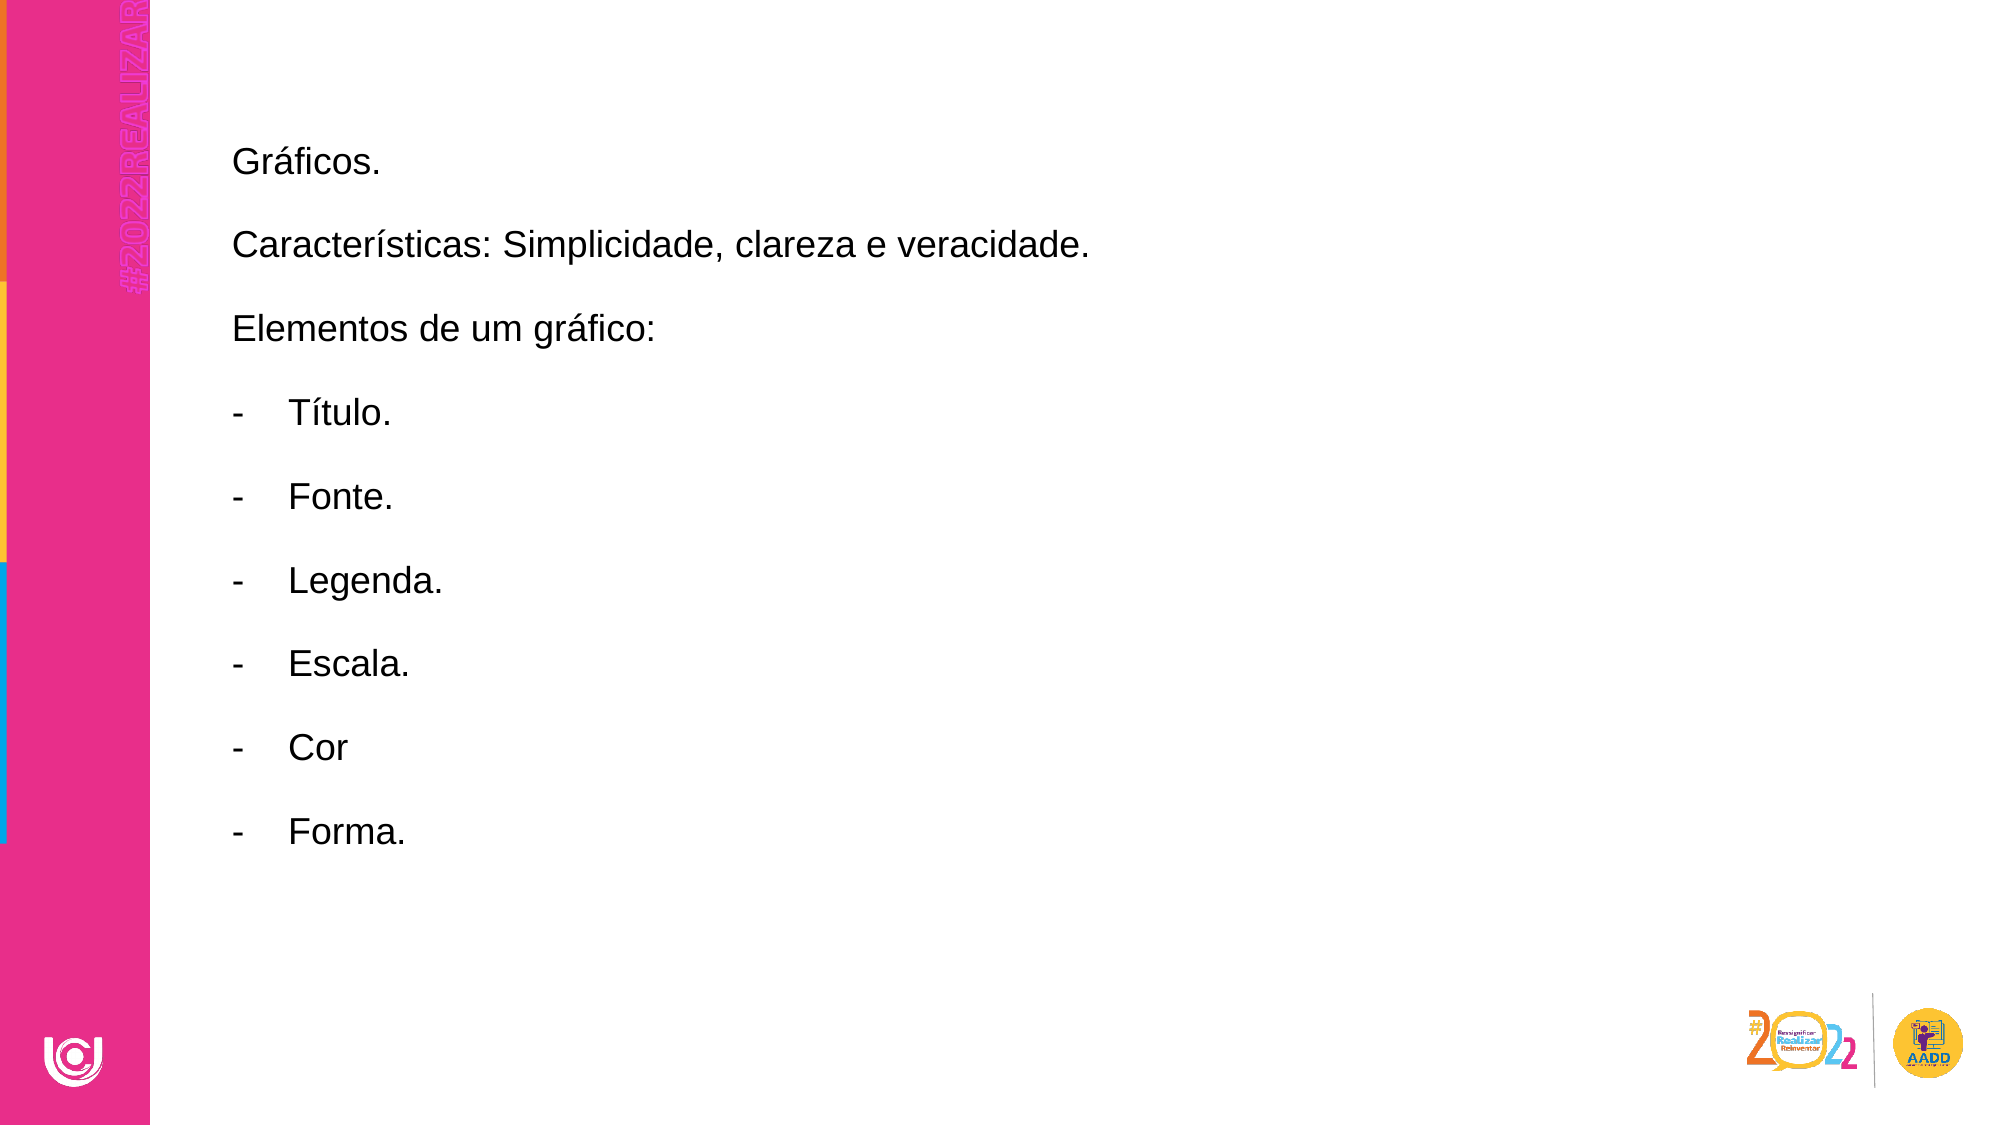

Gráficos.
Características: Simplicidade, clareza e veracidade.
Elementos de um gráfico:
Título.
Fonte.
Legenda.
Escala.
Cor
Forma.